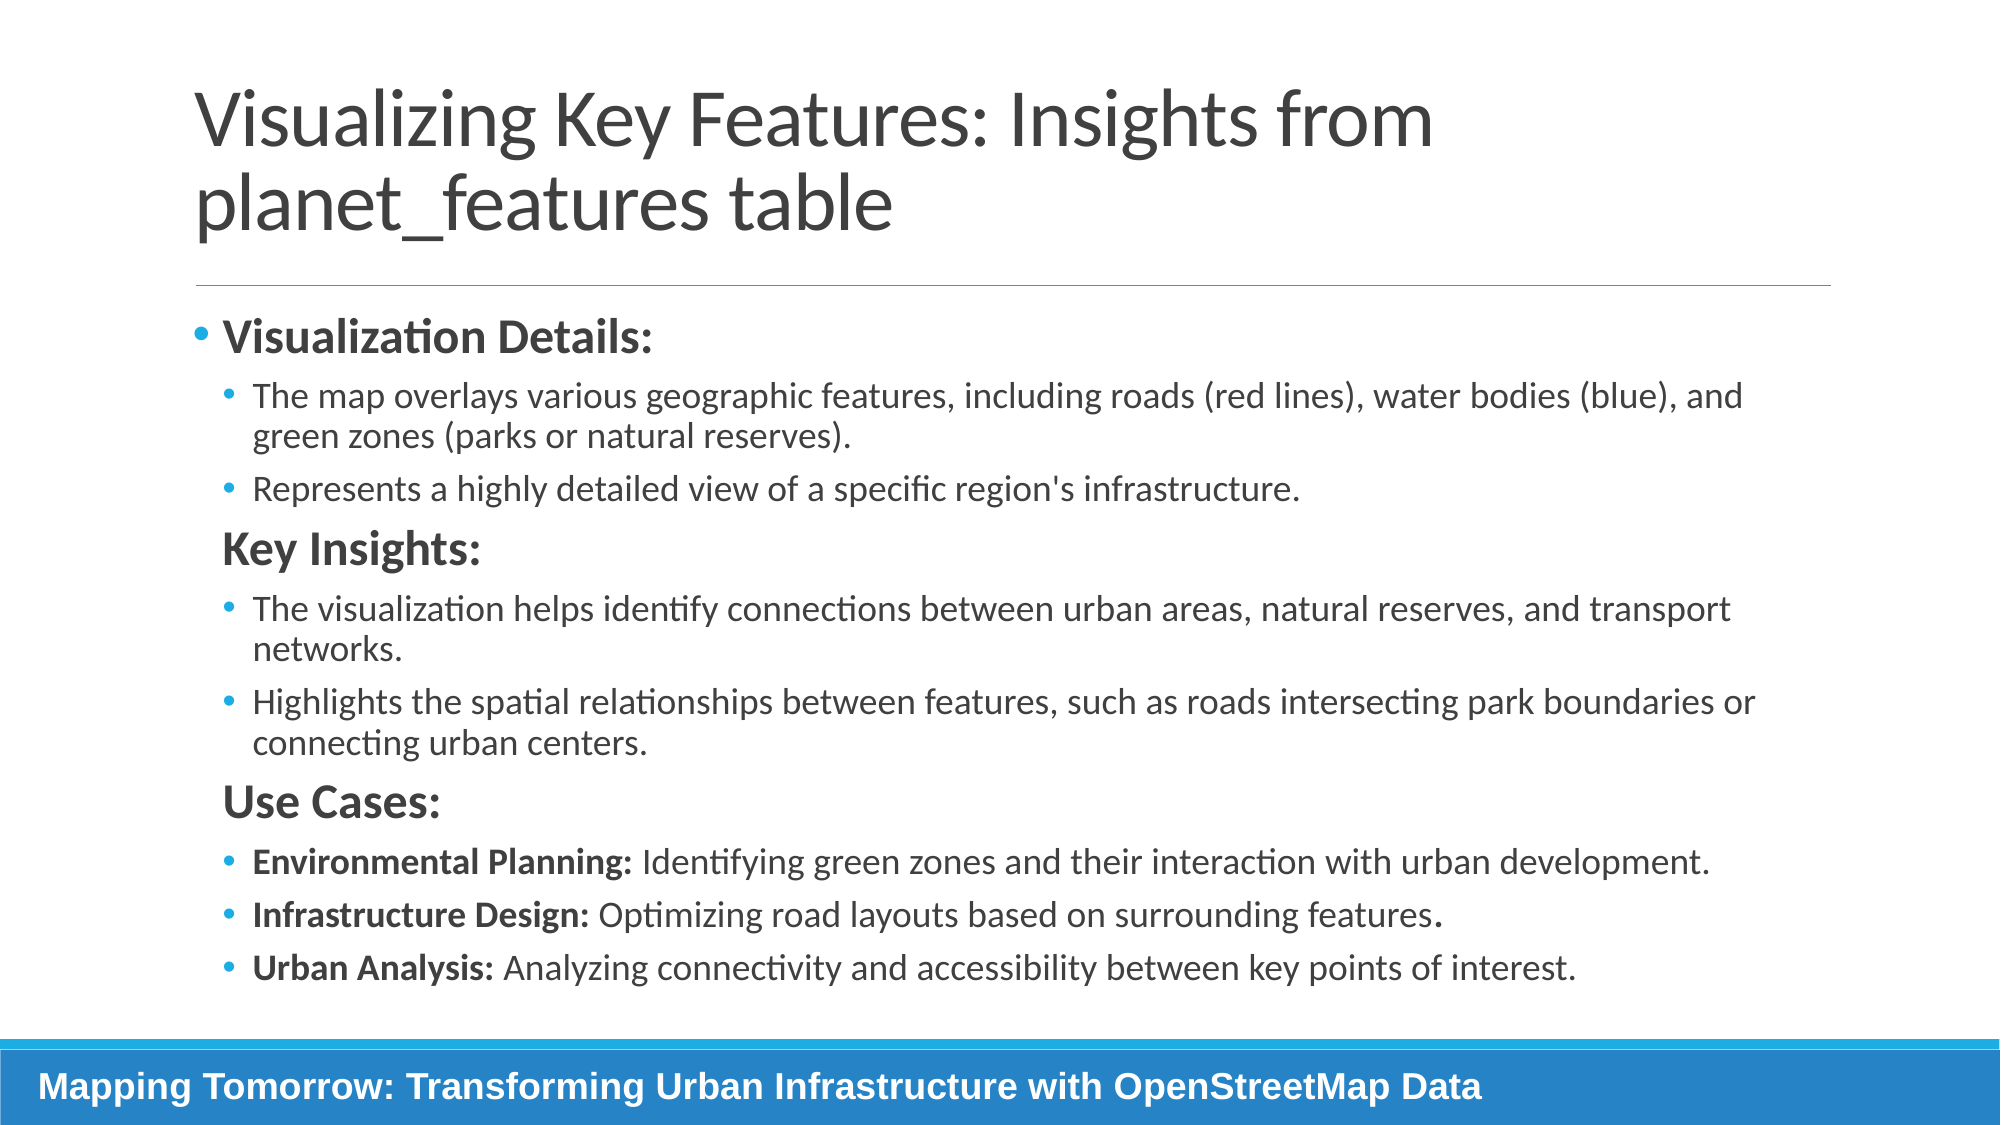

# Visualizing Key Features: Insights from planet_features table
Visualization Details:
The map overlays various geographic features, including roads (red lines), water bodies (blue), and green zones (parks or natural reserves).
Represents a highly detailed view of a specific region's infrastructure.
Key Insights:
The visualization helps identify connections between urban areas, natural reserves, and transport networks.
Highlights the spatial relationships between features, such as roads intersecting park boundaries or connecting urban centers.
Use Cases:
Environmental Planning: Identifying green zones and their interaction with urban development.
Infrastructure Design: Optimizing road layouts based on surrounding features.
Urban Analysis: Analyzing connectivity and accessibility between key points of interest.
Mapping Tomorrow: Transforming Urban Infrastructure with OpenStreetMap Data